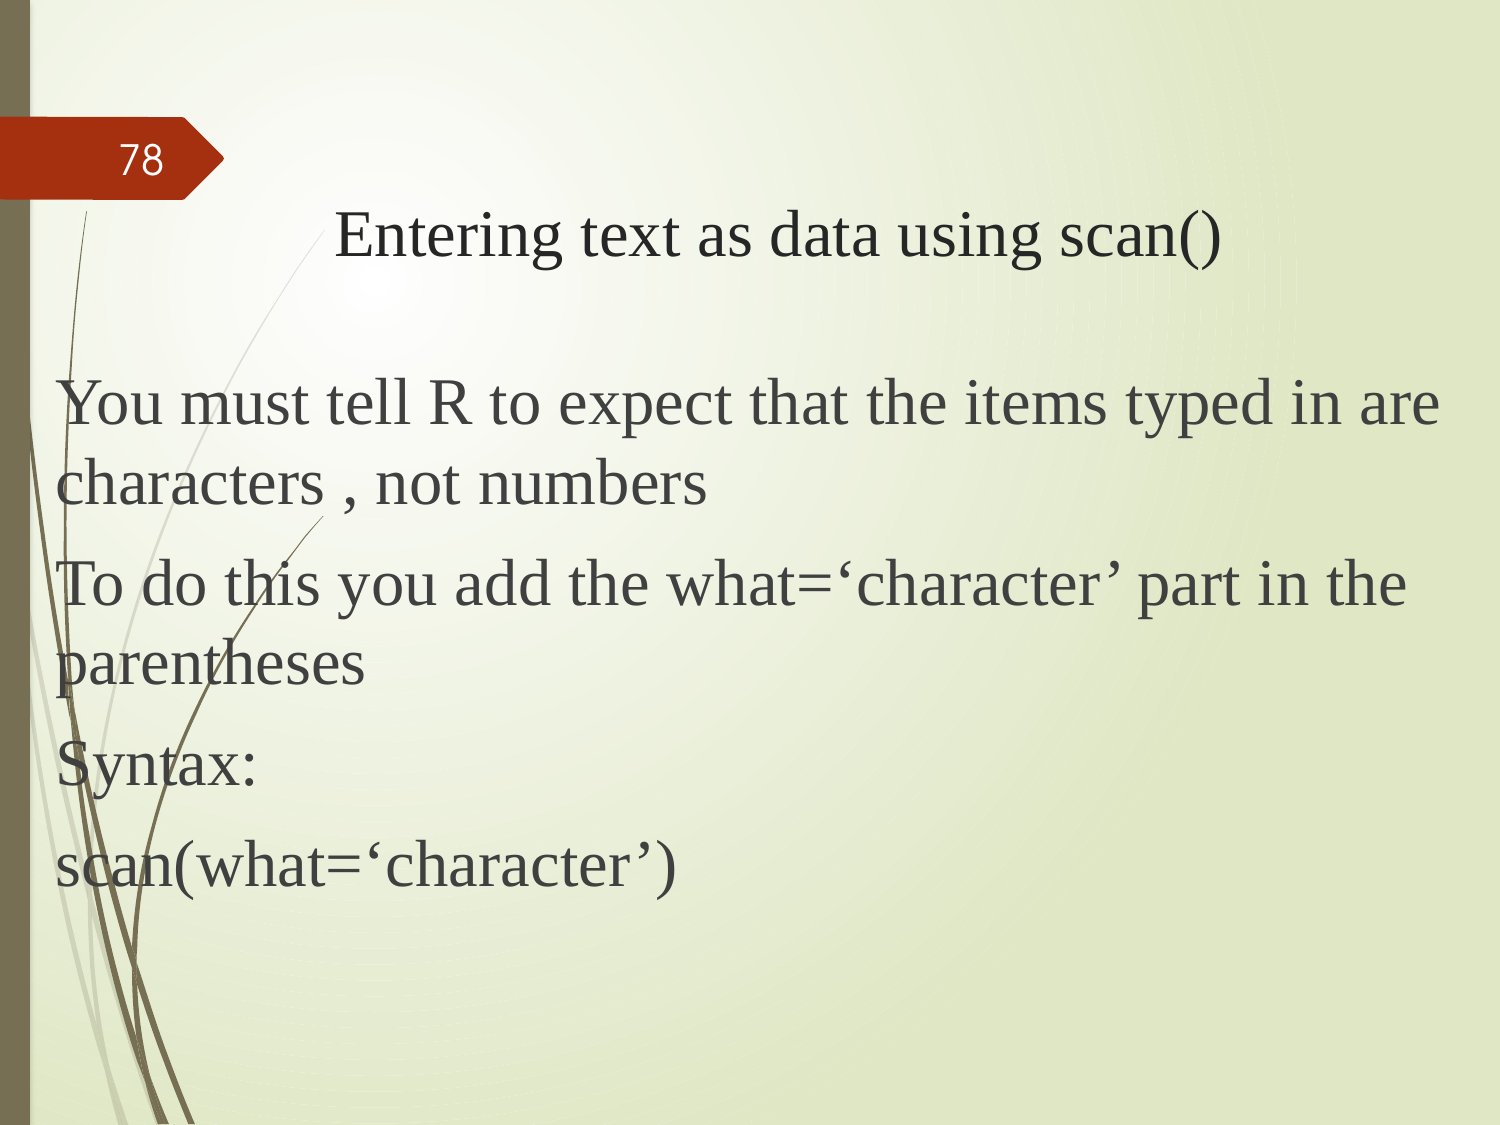

# Entering text as data using scan()
78
You must tell R to expect that the items typed in are characters , not numbers
To do this you add the what=‘character’ part in the parentheses
Syntax:
scan(what=‘character’)